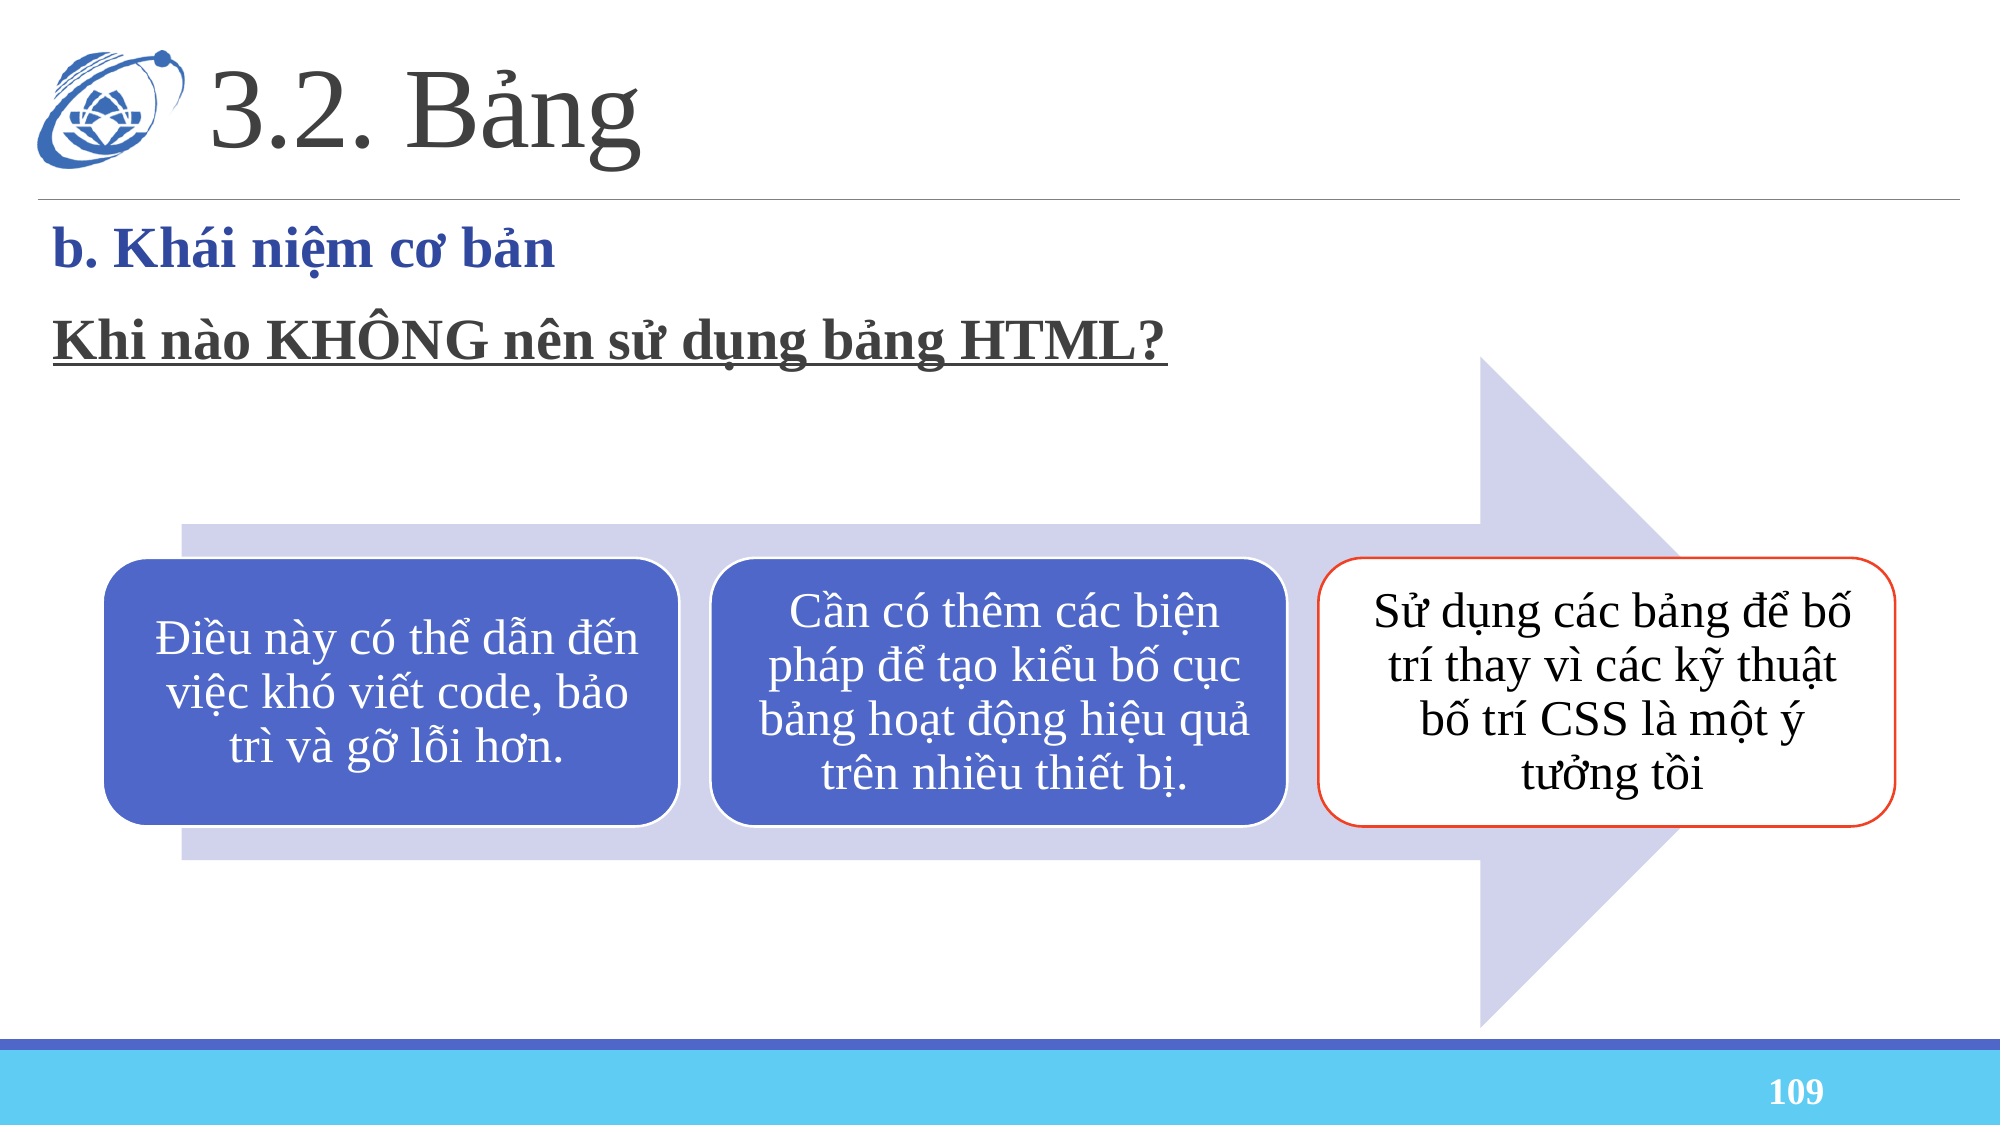

# 3.2. Bảng
b. Khái niệm cơ bản
Khi nào KHÔNG nên sử dụng bảng HTML?
Điều này có thể dẫn đến việc khó viết code, bảo trì và gỡ lỗi hơn.
Cần có thêm các biện pháp để tạo kiểu bố cục bảng hoạt động hiệu quả trên nhiều thiết bị.
Sử dụng các bảng để bố trí thay vì các kỹ thuật bố trí CSS là một ý tưởng tồi
109